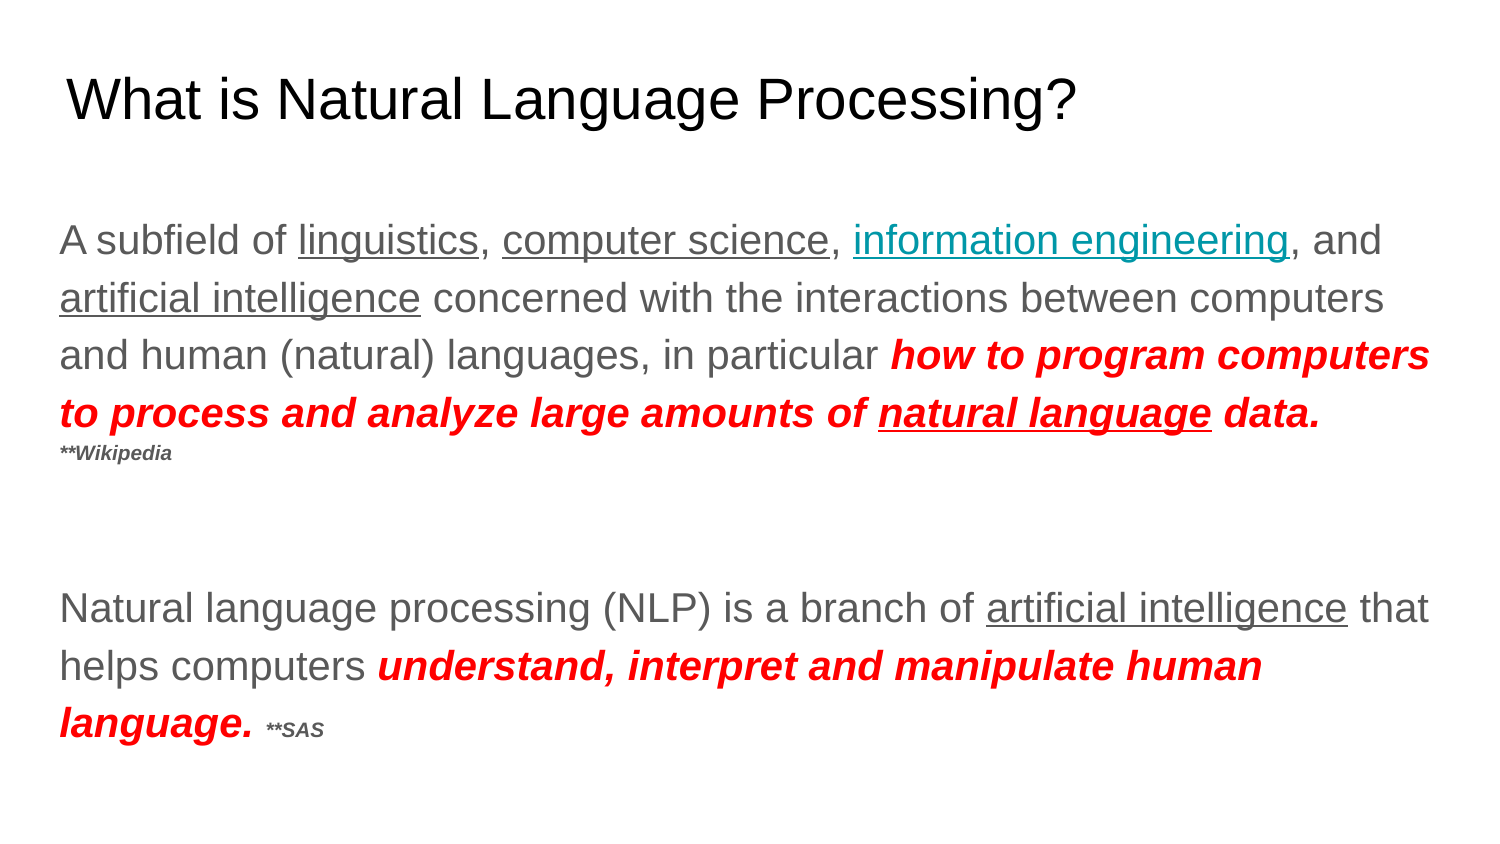

# What is Natural Language Processing?
A subfield of linguistics, computer science, information engineering, and artificial intelligence concerned with the interactions between computers and human (natural) languages, in particular how to program computers to process and analyze large amounts of natural language data.   **Wikipedia

Natural language processing (NLP) is a branch of artificial intelligence that helps computers understand, interpret and manipulate human language. **SAS